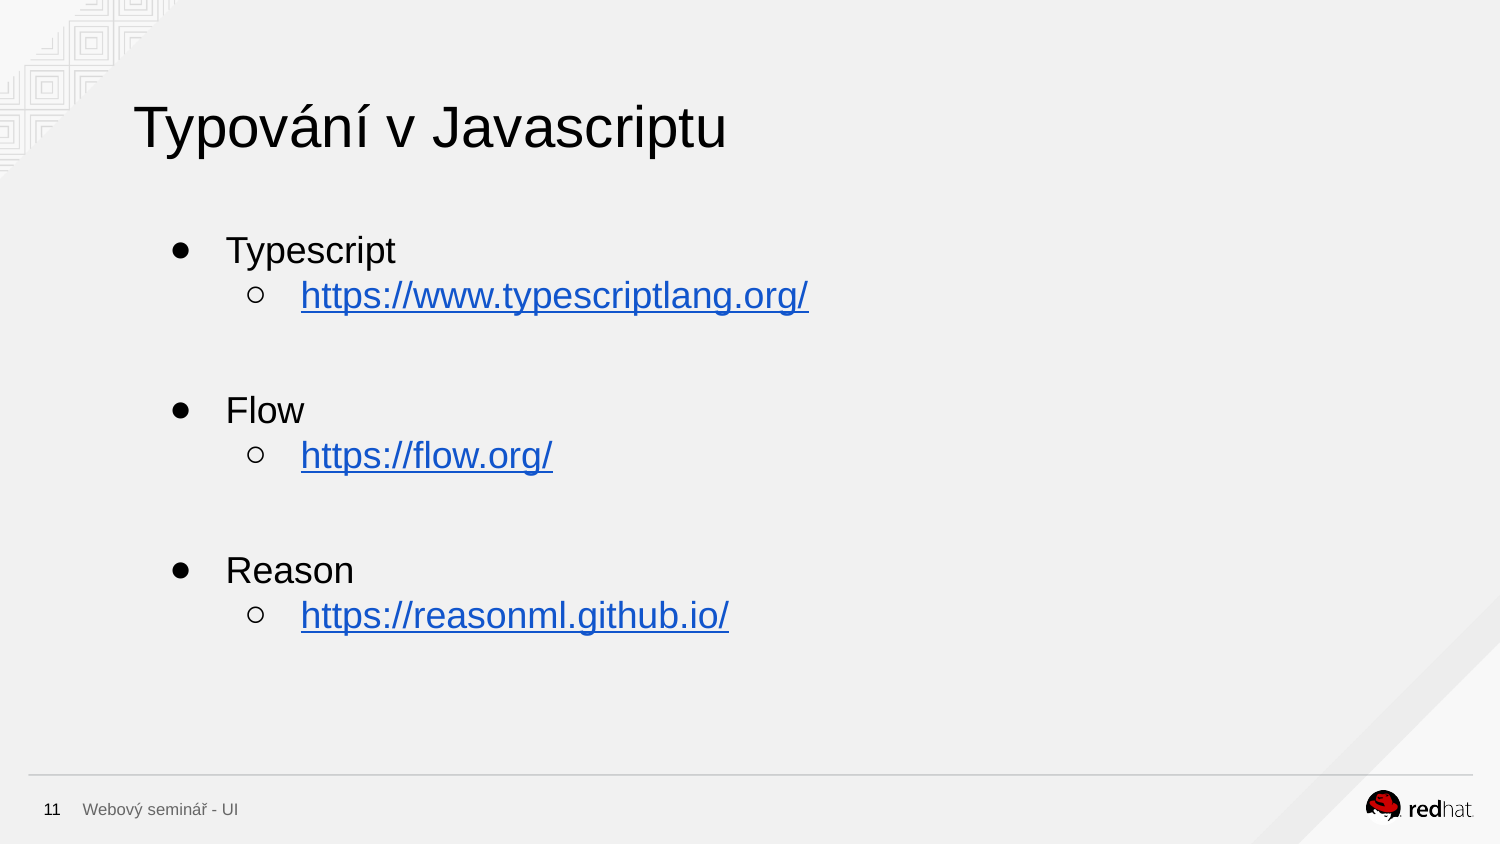

# Typování v Javascriptu

Typescript
https://www.typescriptlang.org/

Flow
https://flow.org/

Reason
https://reasonml.github.io/
11